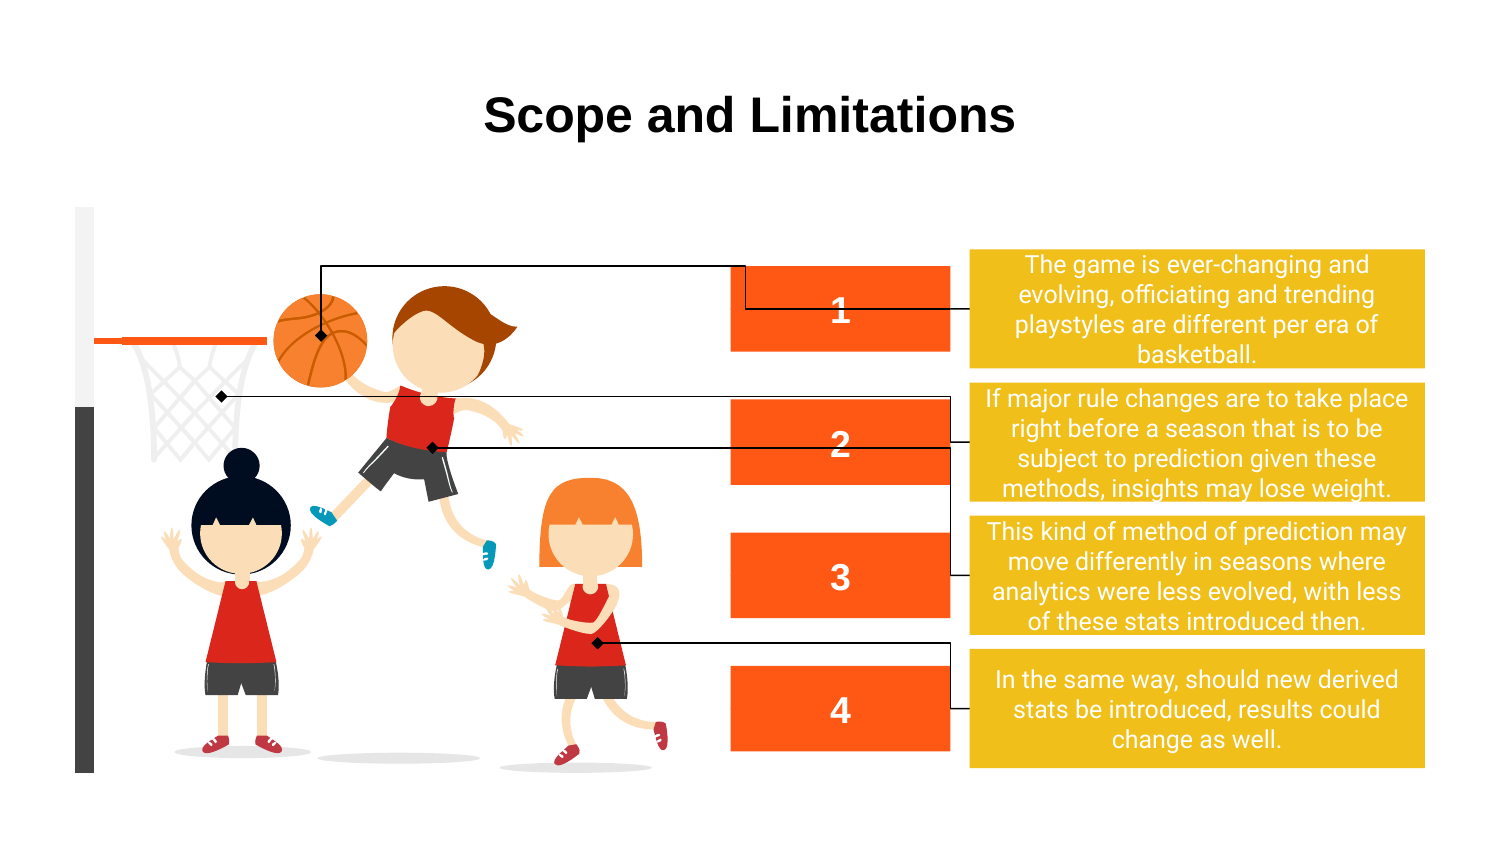

# Scope and Limitations

The game is ever-changing and evolving, officiating and trending playstyles are different per era of basketball.
1

If major rule changes are to take place right before a season that is to be subject to prediction given these methods, insights may lose weight.
2

This kind of method of prediction may move differently in seasons where analytics were less evolved, with less of these stats introduced then.
3

In the same way, should new derived stats be introduced, results could change as well.
4